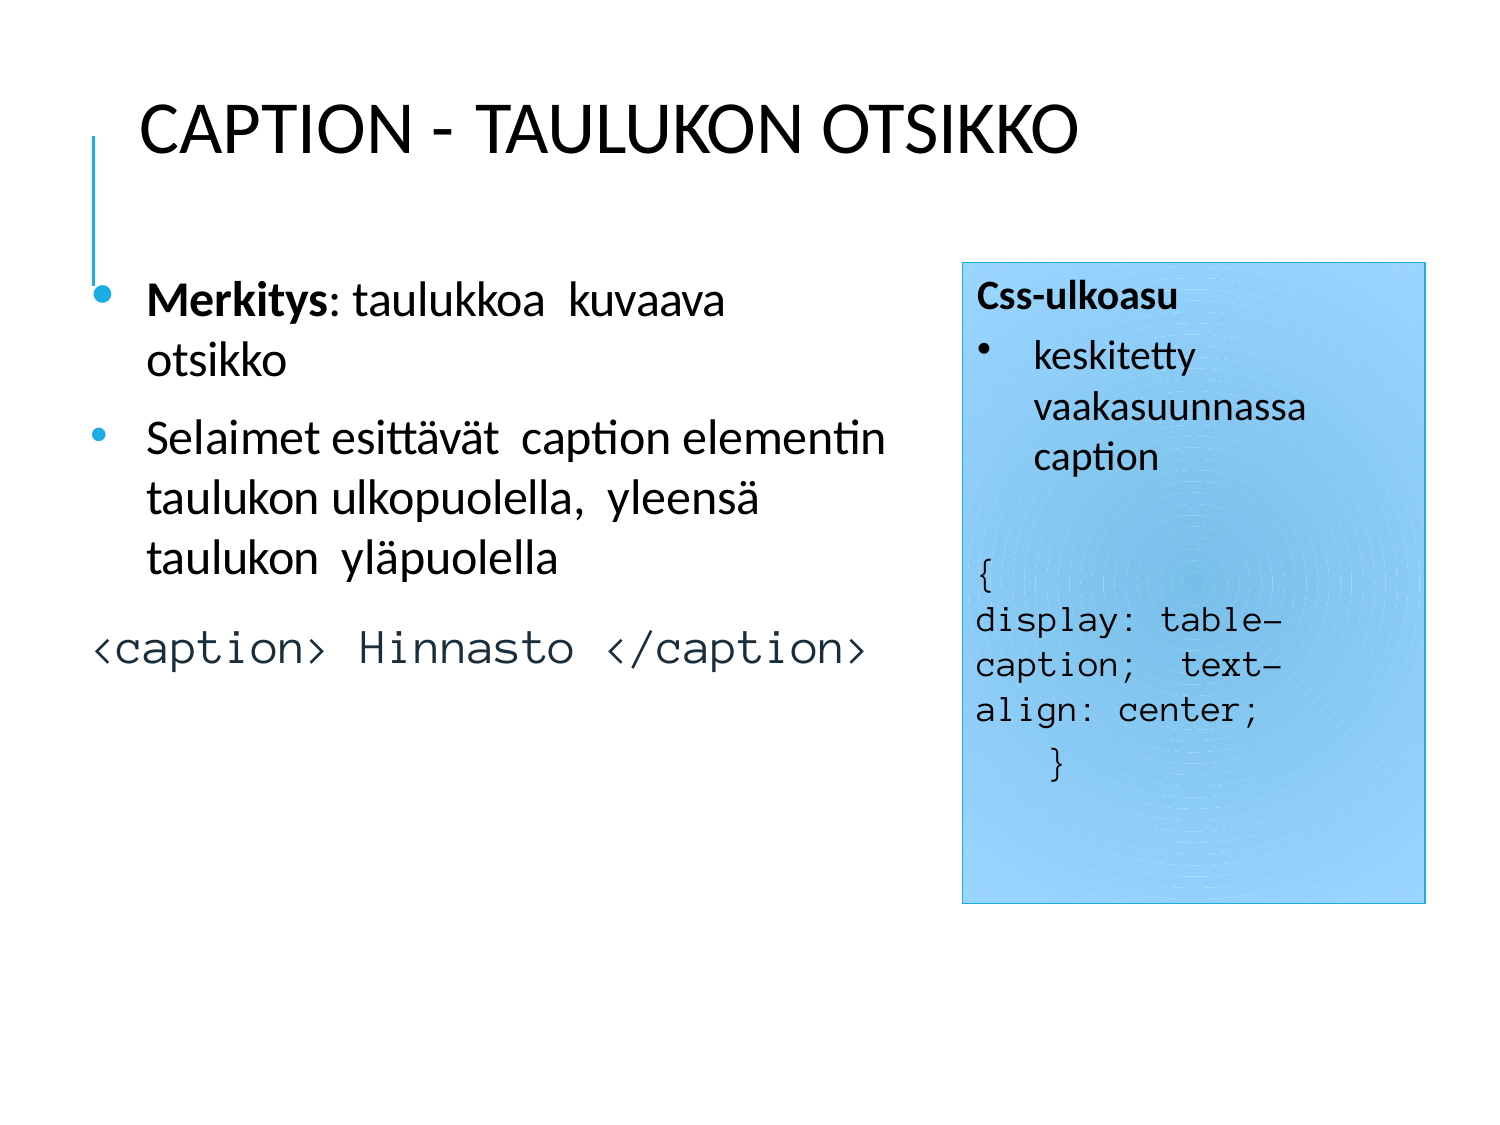

# Caption - taulukon otsikko
Css-ulkoasu
keskitetty  vaakasuunnassa  caption

{
display: table-caption;  text-align: center;
	}

Merkitys: taulukkoa  kuvaava otsikko
Selaimet esittävät  caption elementin  taulukon ulkopuolella,  yleensä taulukon  yläpuolella
<caption> Hinnasto </caption>
Merja Marin
45